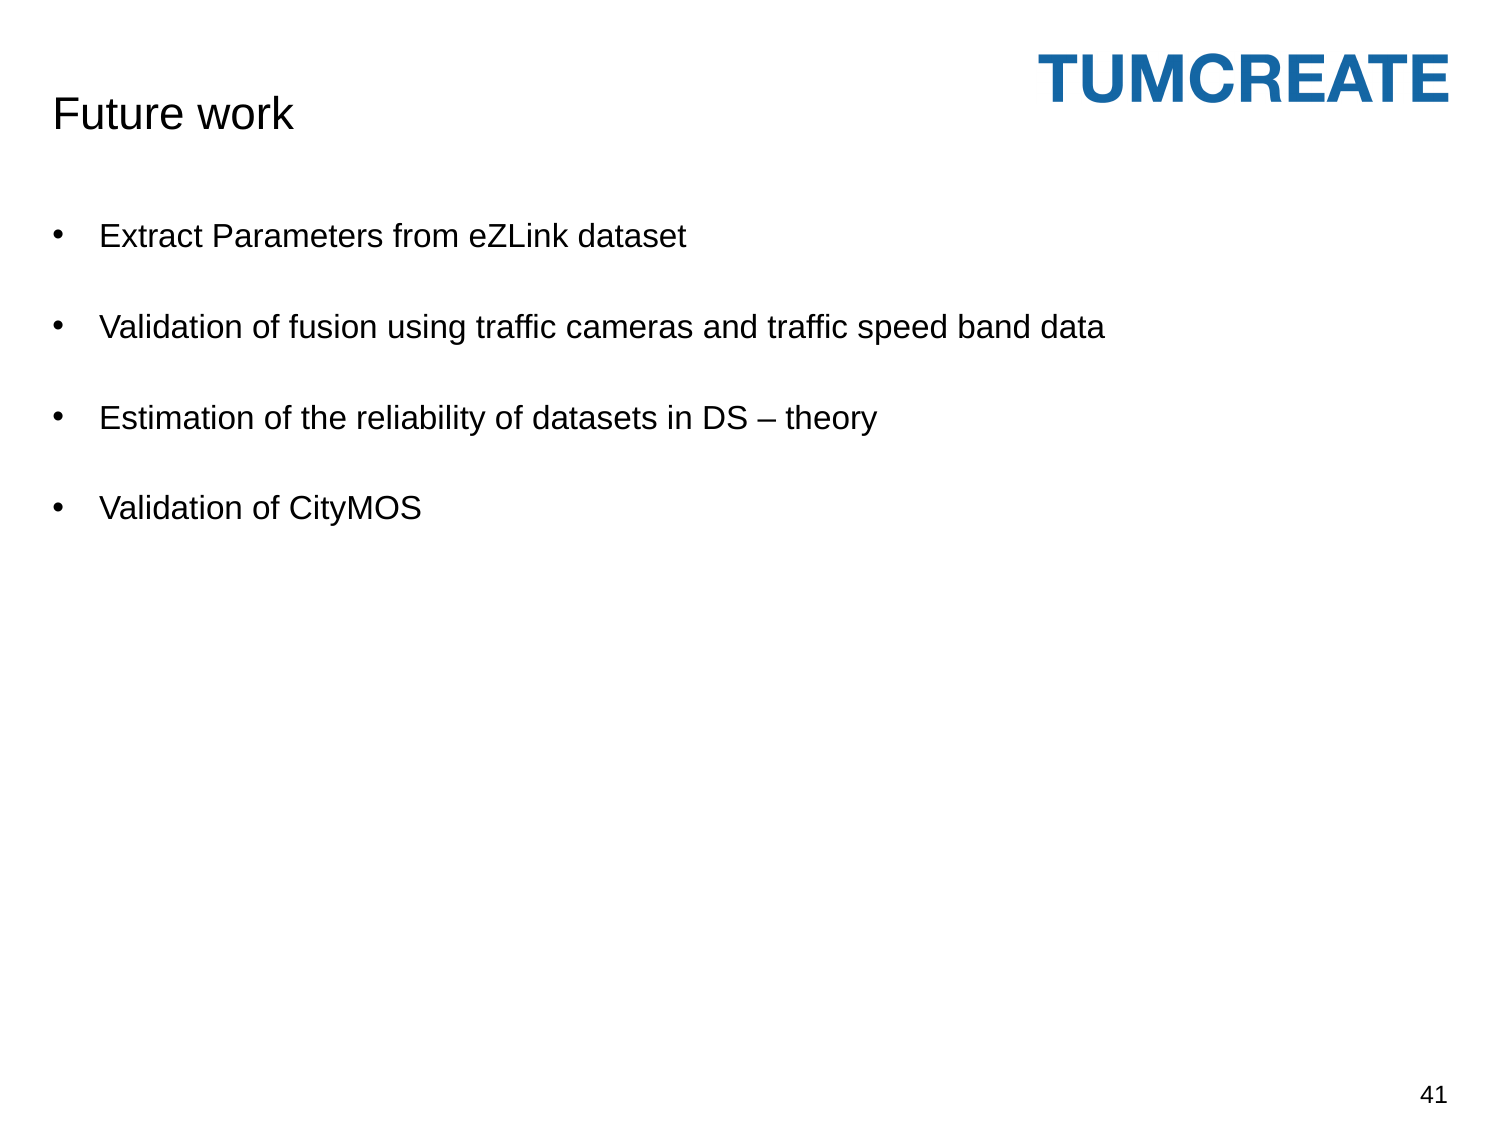

# Future work
Extract Parameters from eZLink dataset

Validation of fusion using traffic cameras and traffic speed band data

Estimation of the reliability of datasets in DS – theory

Validation of CityMOS